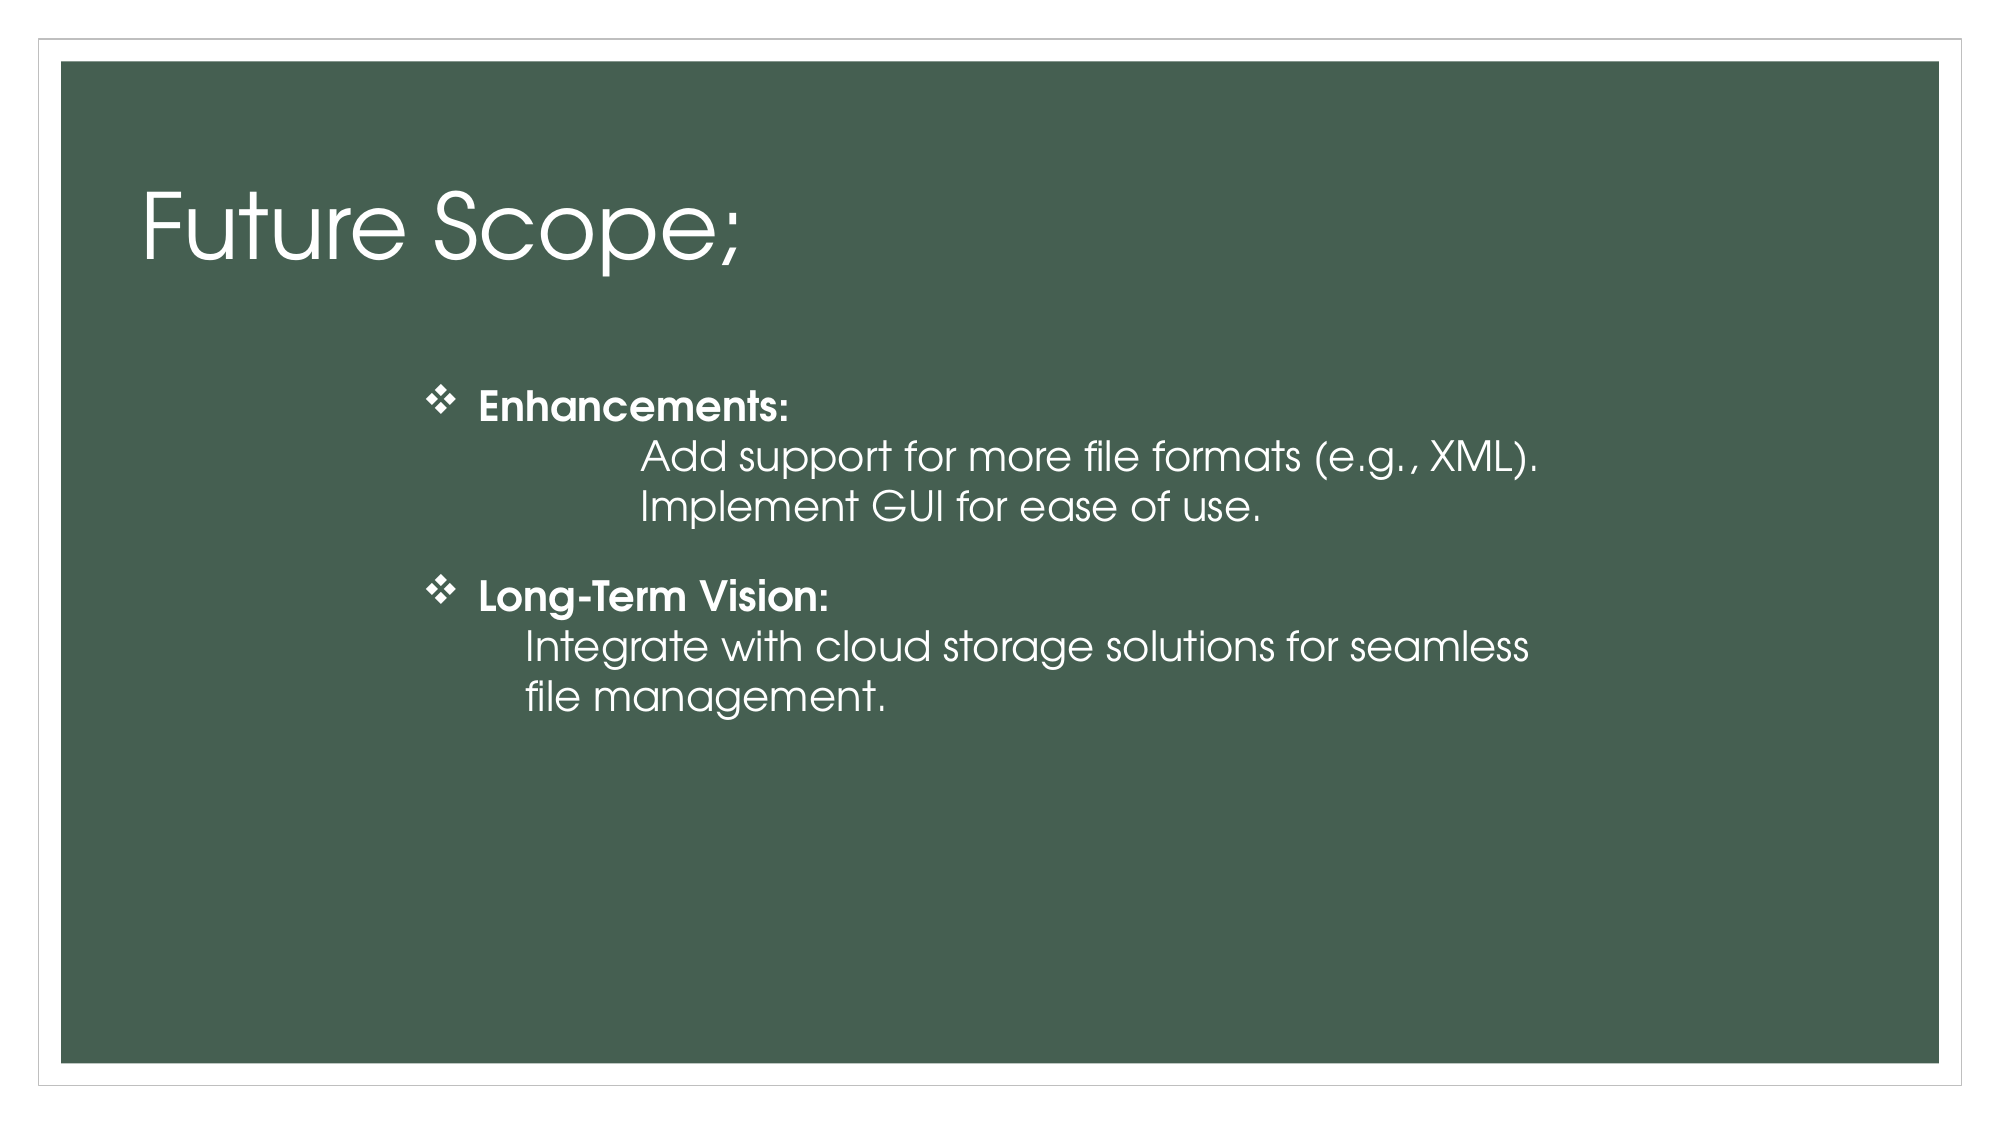

# Future Scope;
Enhancements:
                   Add support for more file formats (e.g., XML).
                   Implement GUI for ease of use.
Long-Term Vision:
         Integrate with cloud storage solutions for seamless
         file management.